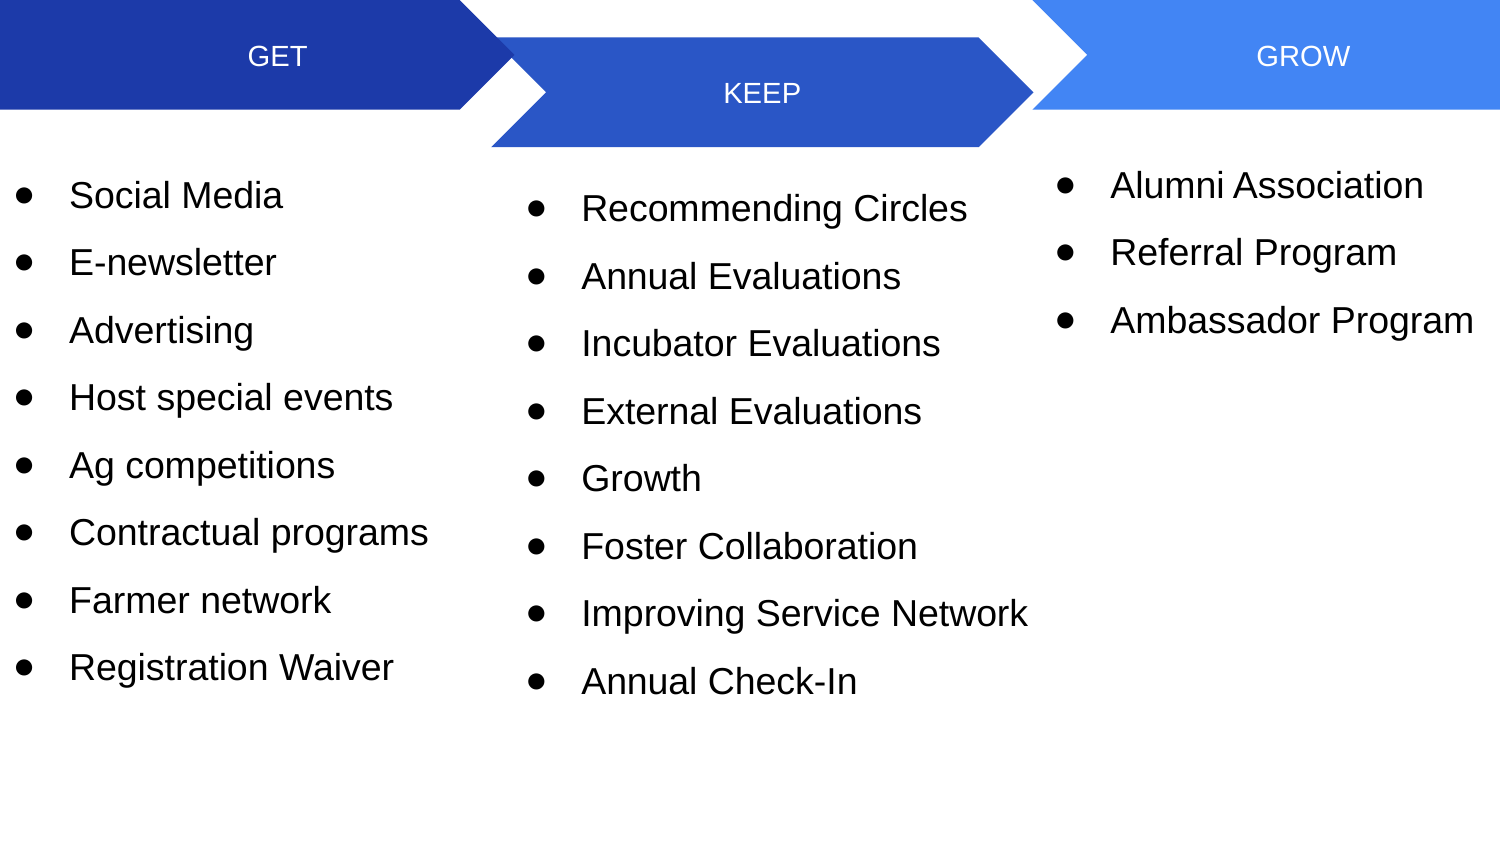

GROW

               		GET
KEEP
Alumni Association
Referral Program
Ambassador Program
Social Media
E-newsletter
Advertising
Host special events
Ag competitions
Contractual programs
Farmer network
Registration Waiver
Recommending Circles
Annual Evaluations
Incubator Evaluations
External Evaluations
Growth
Foster Collaboration
Improving Service Network
Annual Check-In